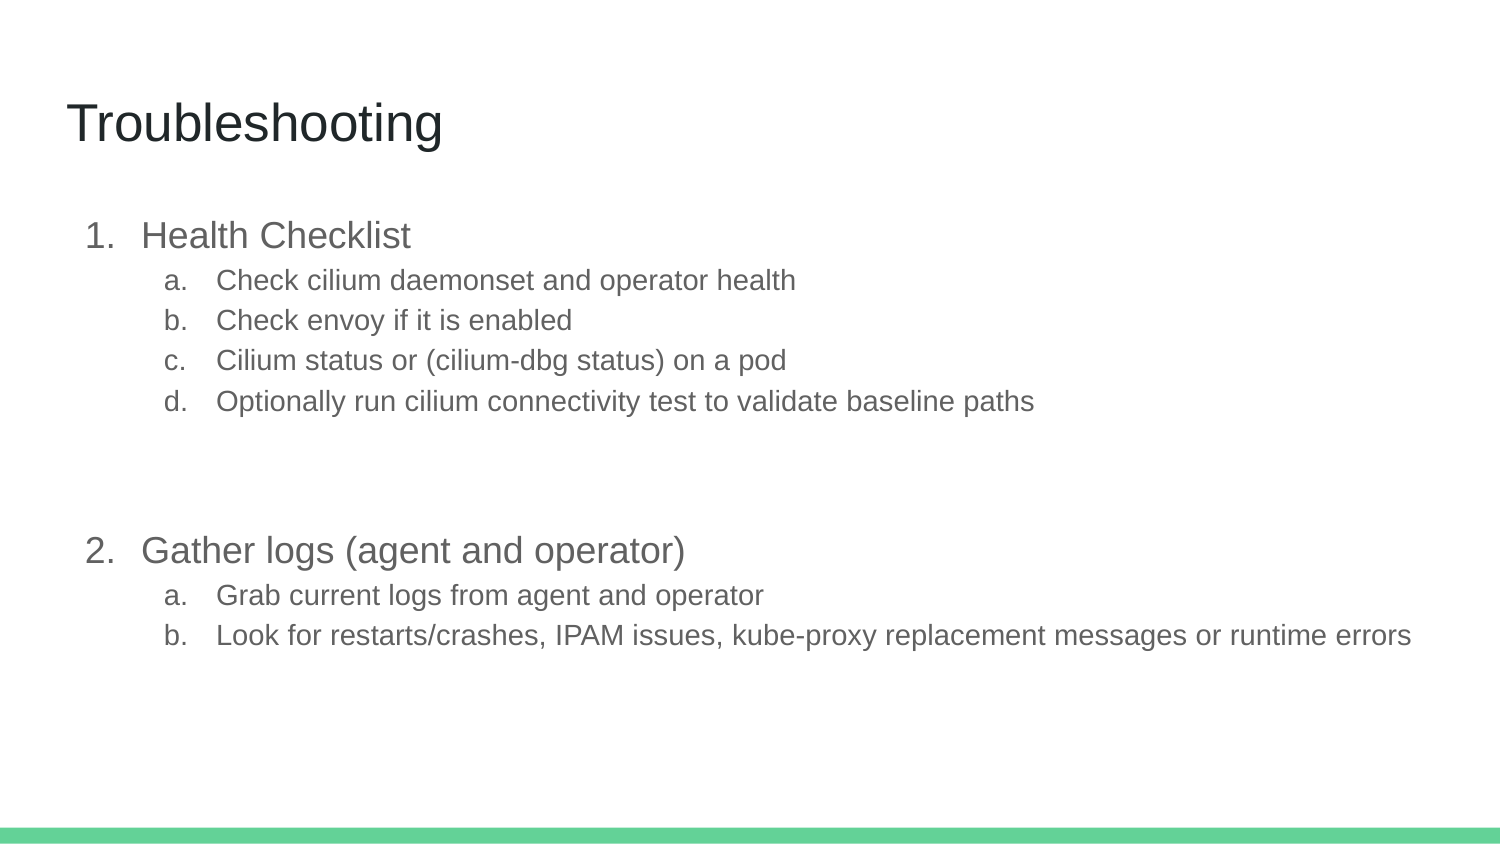

# Troubleshooting
Health Checklist
Check cilium daemonset and operator health
Check envoy if it is enabled
Cilium status or (cilium-dbg status) on a pod
Optionally run cilium connectivity test to validate baseline paths

Gather logs (agent and operator)
Grab current logs from agent and operator
Look for restarts/crashes, IPAM issues, kube-proxy replacement messages or runtime errors